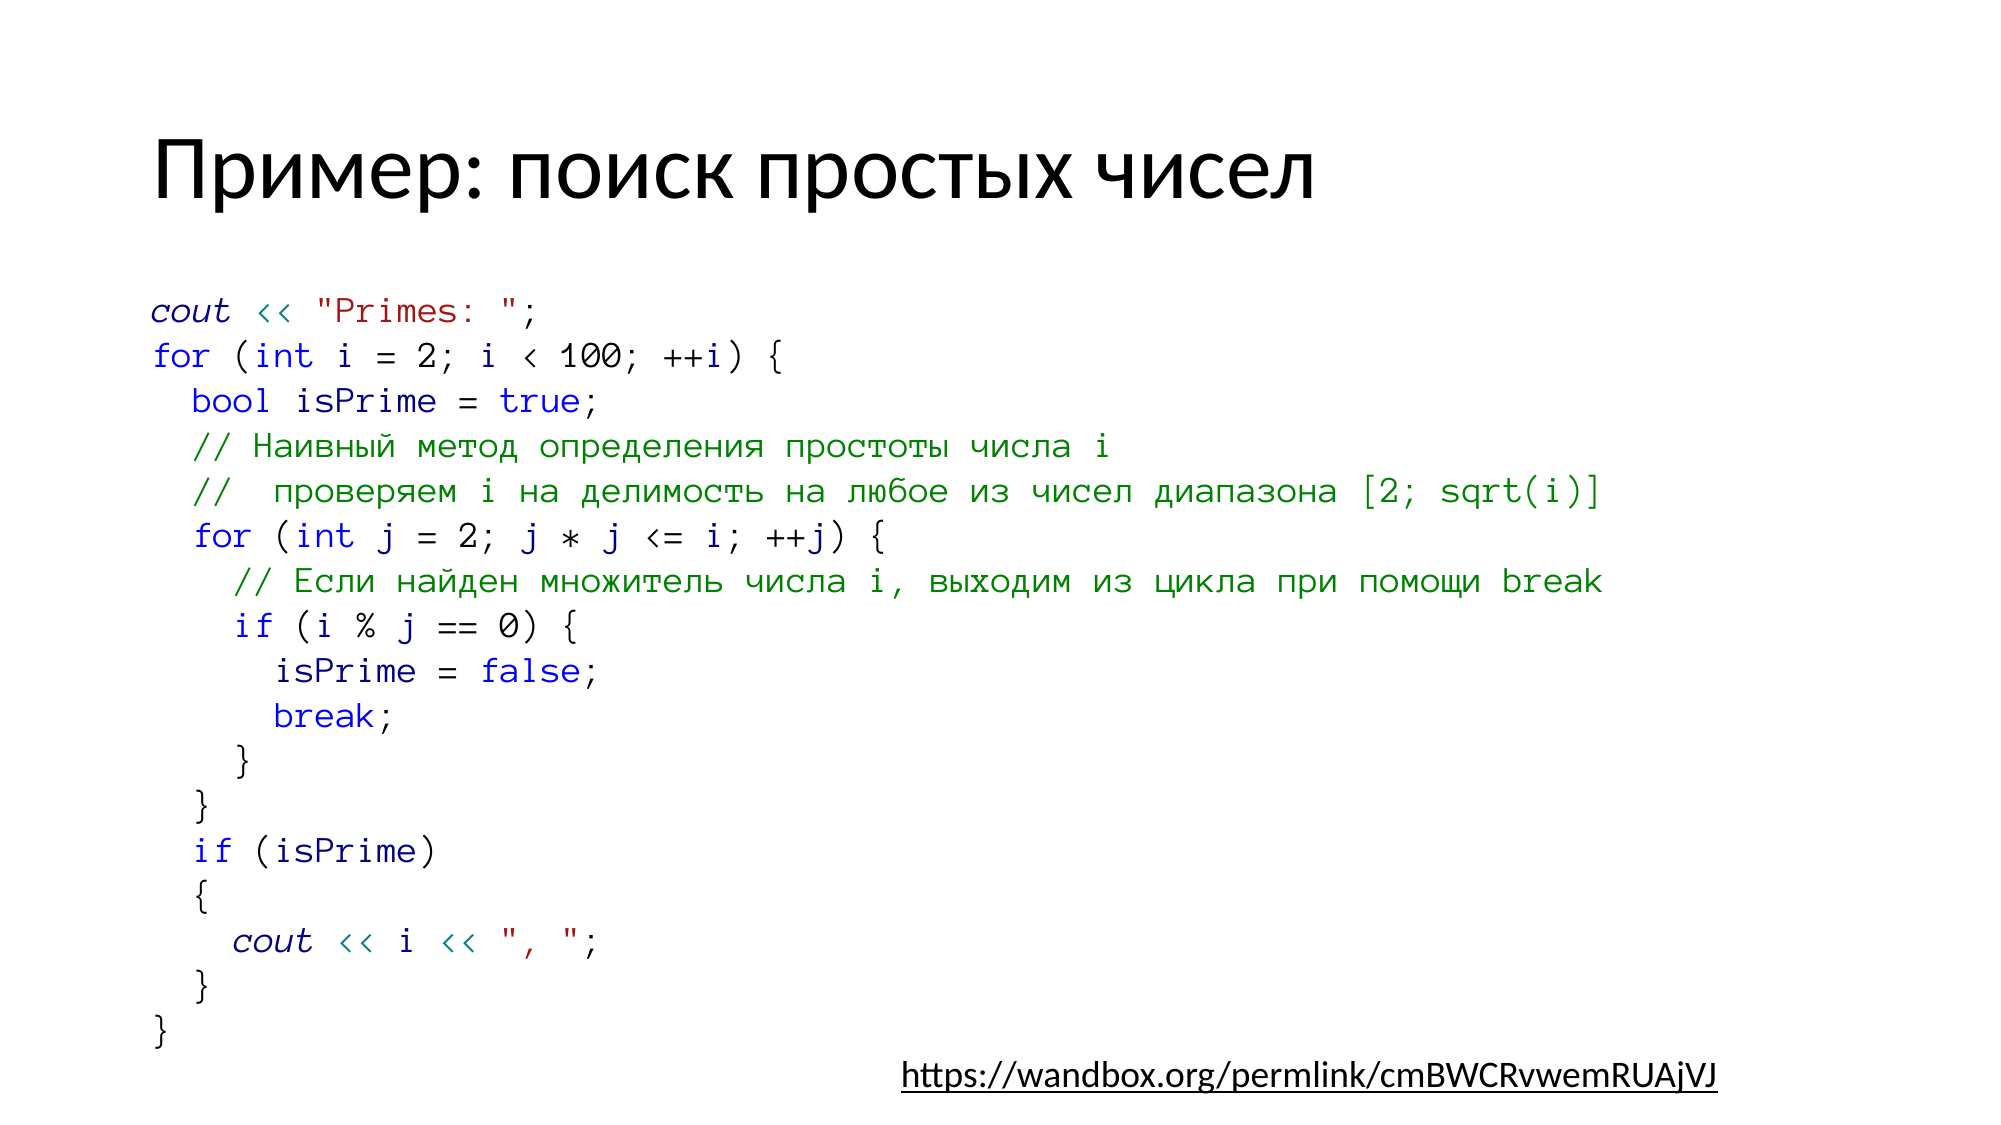

# Пример: поиск простых чисел
cout << "Primes: ";
for (int i = 2; i < 100; ++i) {
  bool isPrime = true;
  // Наивный метод определения простоты числа i
  //  проверяем i на делимость на любое из чисел диапазона [2; sqrt(i)]
  for (int j = 2; j * j <= i; ++j) {
    // Если найден множитель числа i, выходим из цикла при помощи break
    if (i % j == 0) {
      isPrime = false;
      break;
    }
  }
  if (isPrime)
  {
    cout << i << ", ";
  }
}
https://wandbox.org/permlink/cmBWCRvwemRUAjVJ